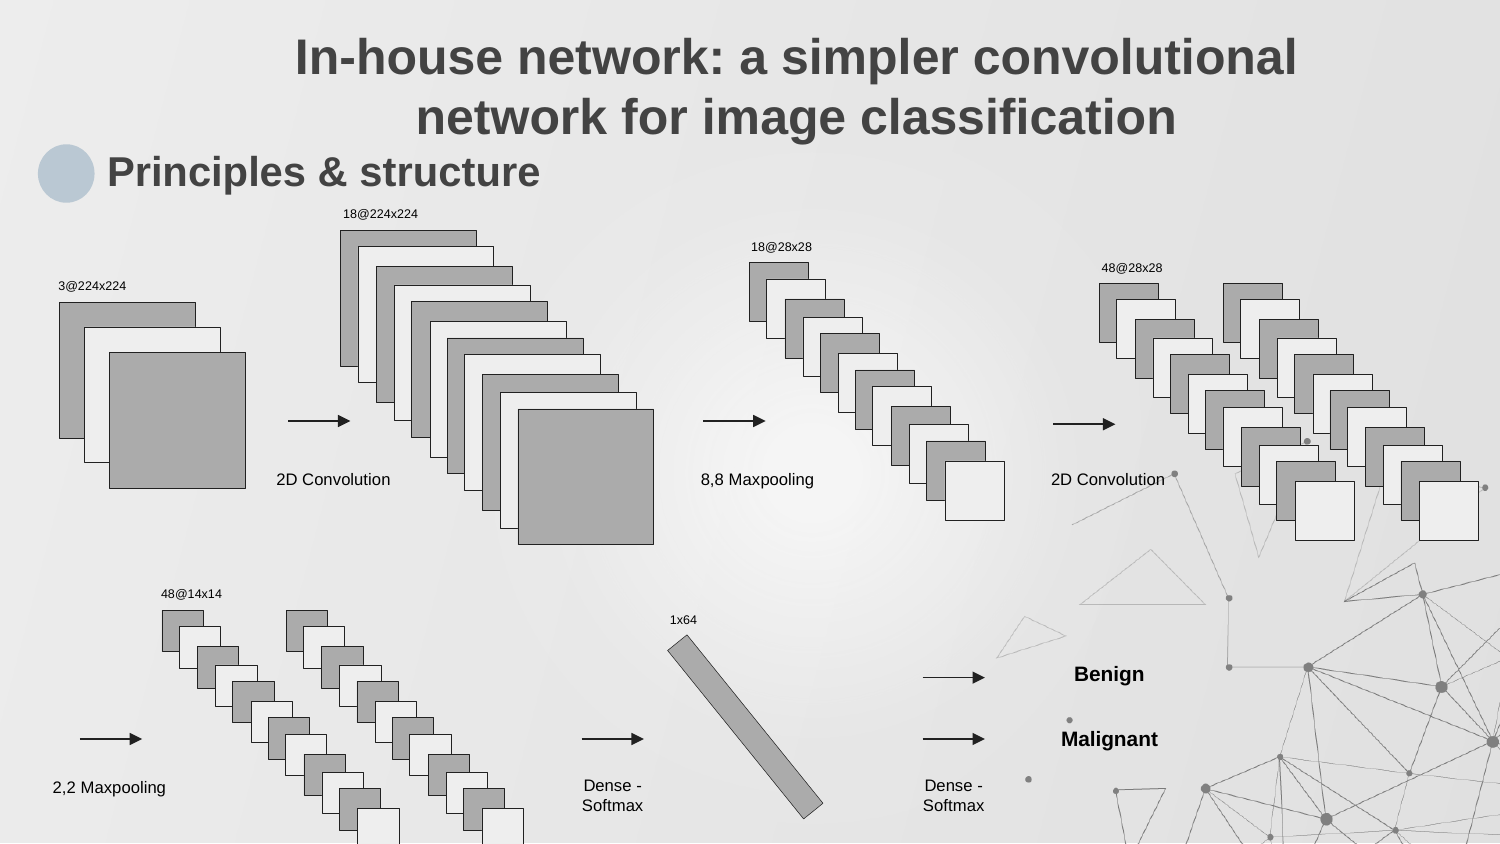

In-house network: a simpler convolutional network for image classification
Principles & structure

18@224x224

18@28x28
48@28x28

3@224x224

2D Convolution
8,8 Maxpooling
2D Convolution

48@14x14
1x64

Benign

Malignant

Dense -Softmax
Dense -Softmax
2,2 Maxpooling